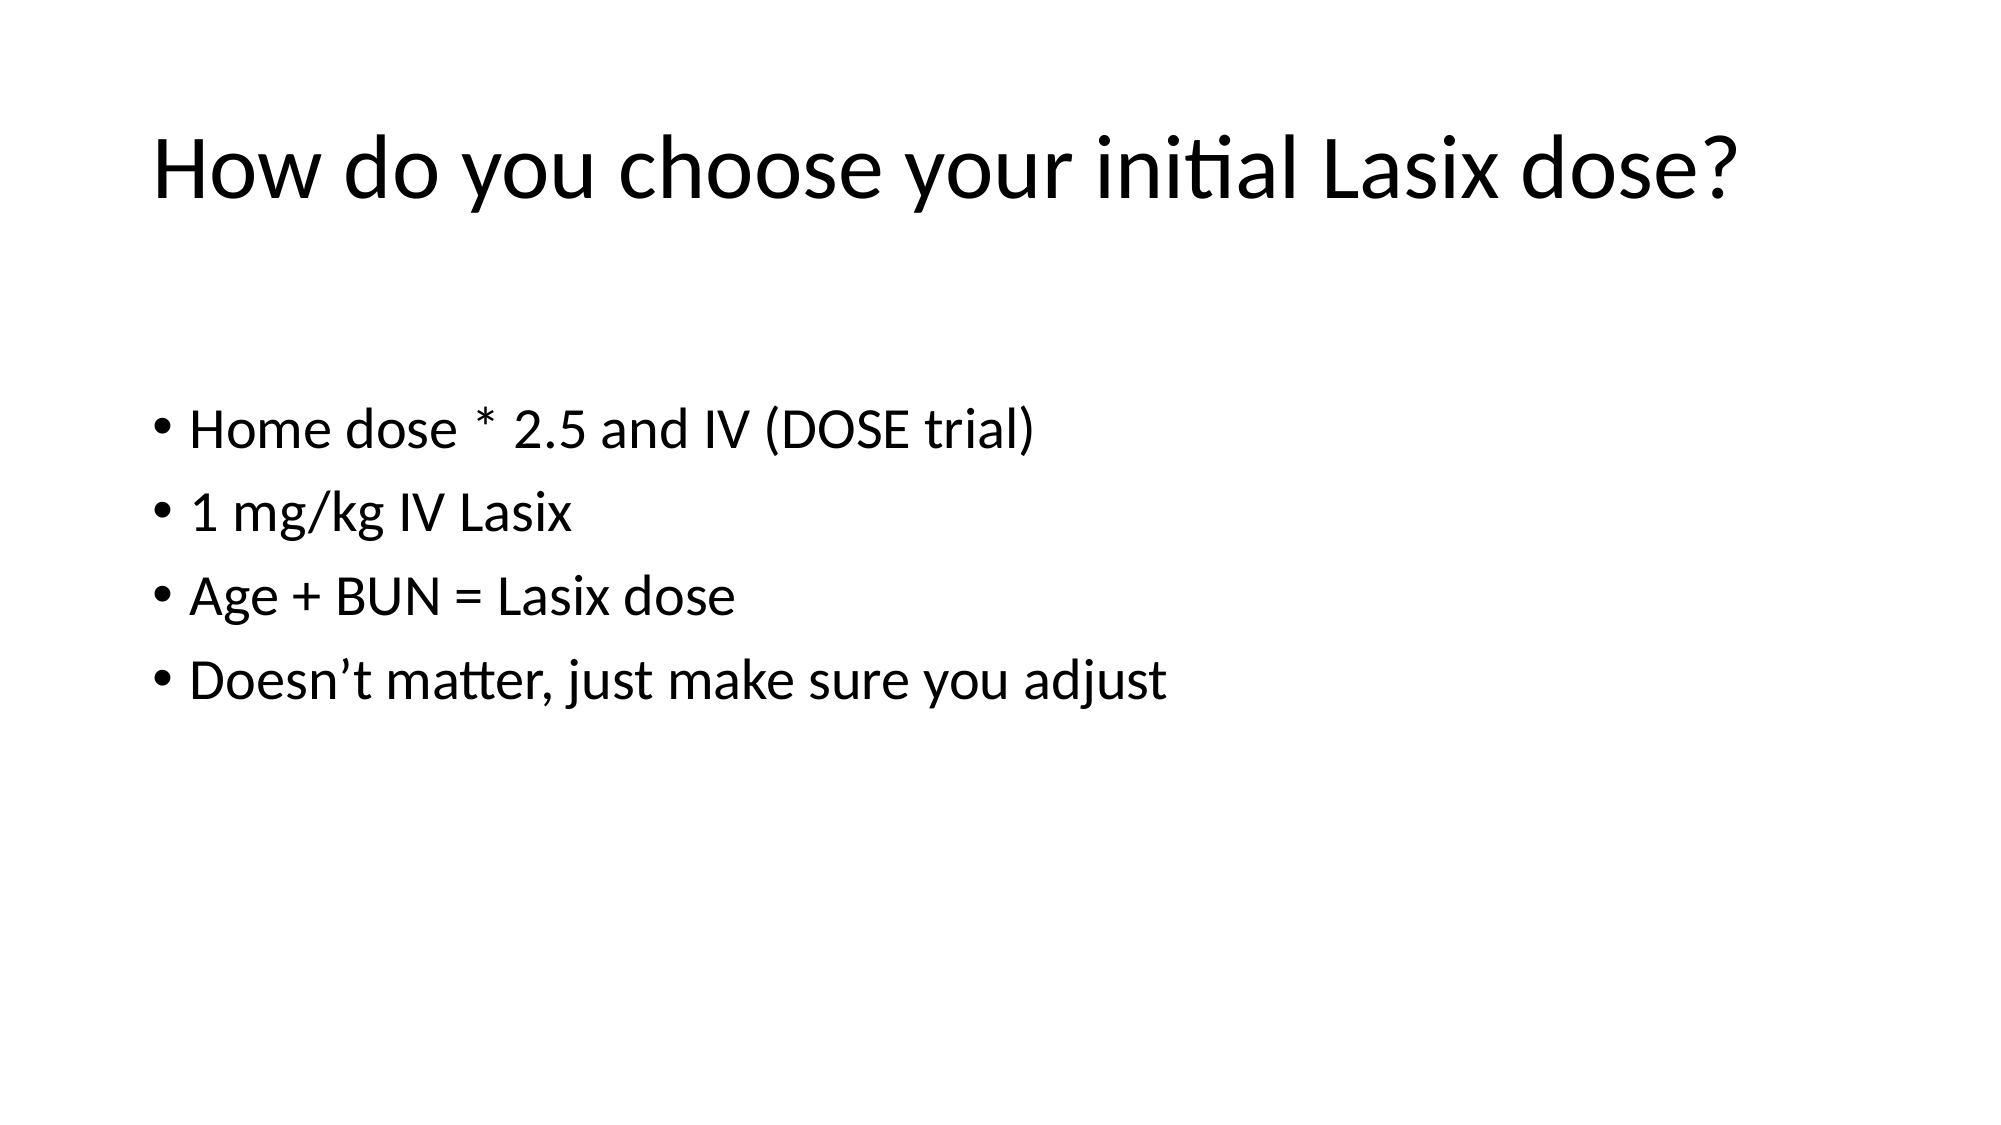

# How do you choose your initial Lasix dose?

Home dose * 2.5 and IV (DOSE trial)
1 mg/kg IV Lasix
Age + BUN = Lasix dose
Doesn’t matter, just make sure you adjust